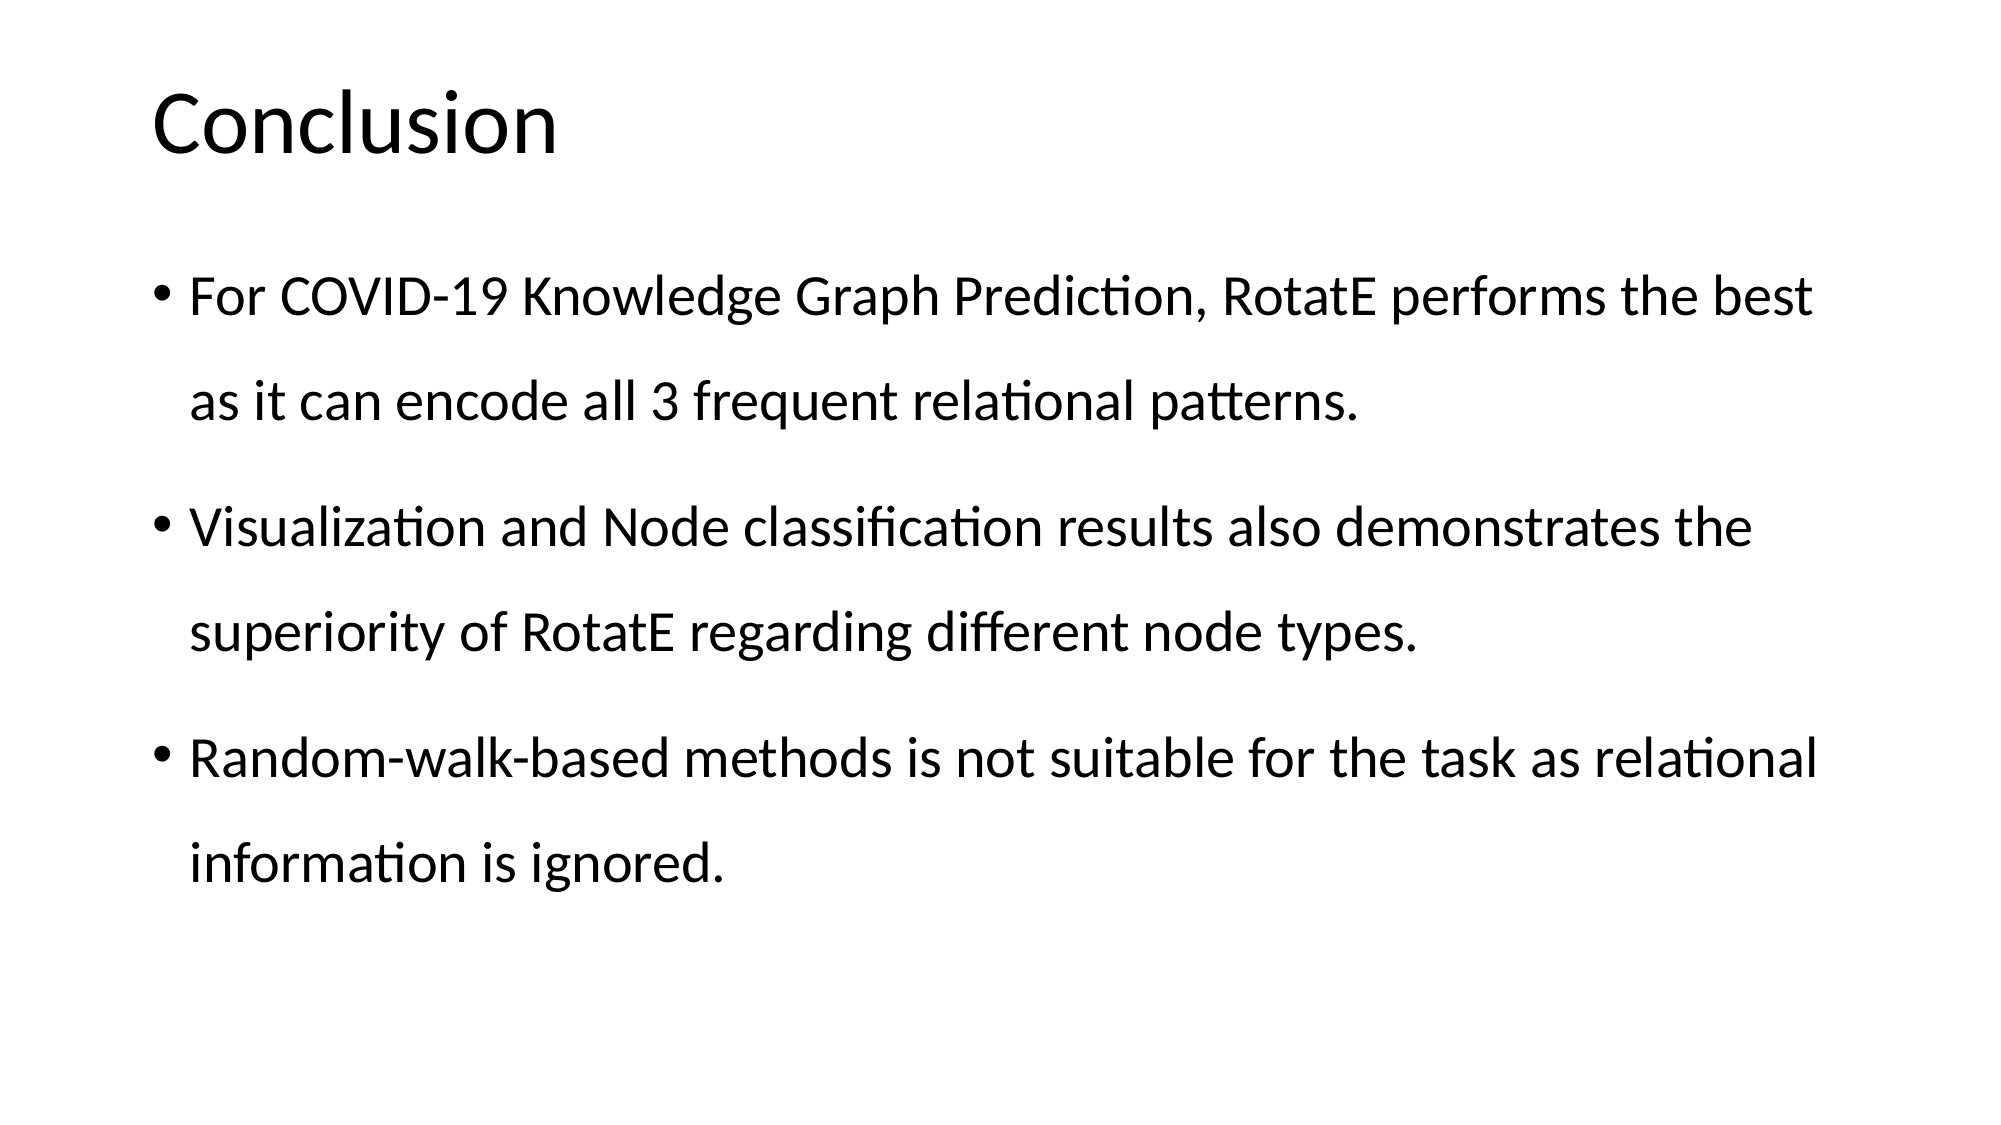

# Conclusion
For COVID-19 Knowledge Graph Prediction, RotatE performs the best as it can encode all 3 frequent relational patterns.
Visualization and Node classification results also demonstrates the superiority of RotatE regarding different node types.
Random-walk-based methods is not suitable for the task as relational information is ignored.